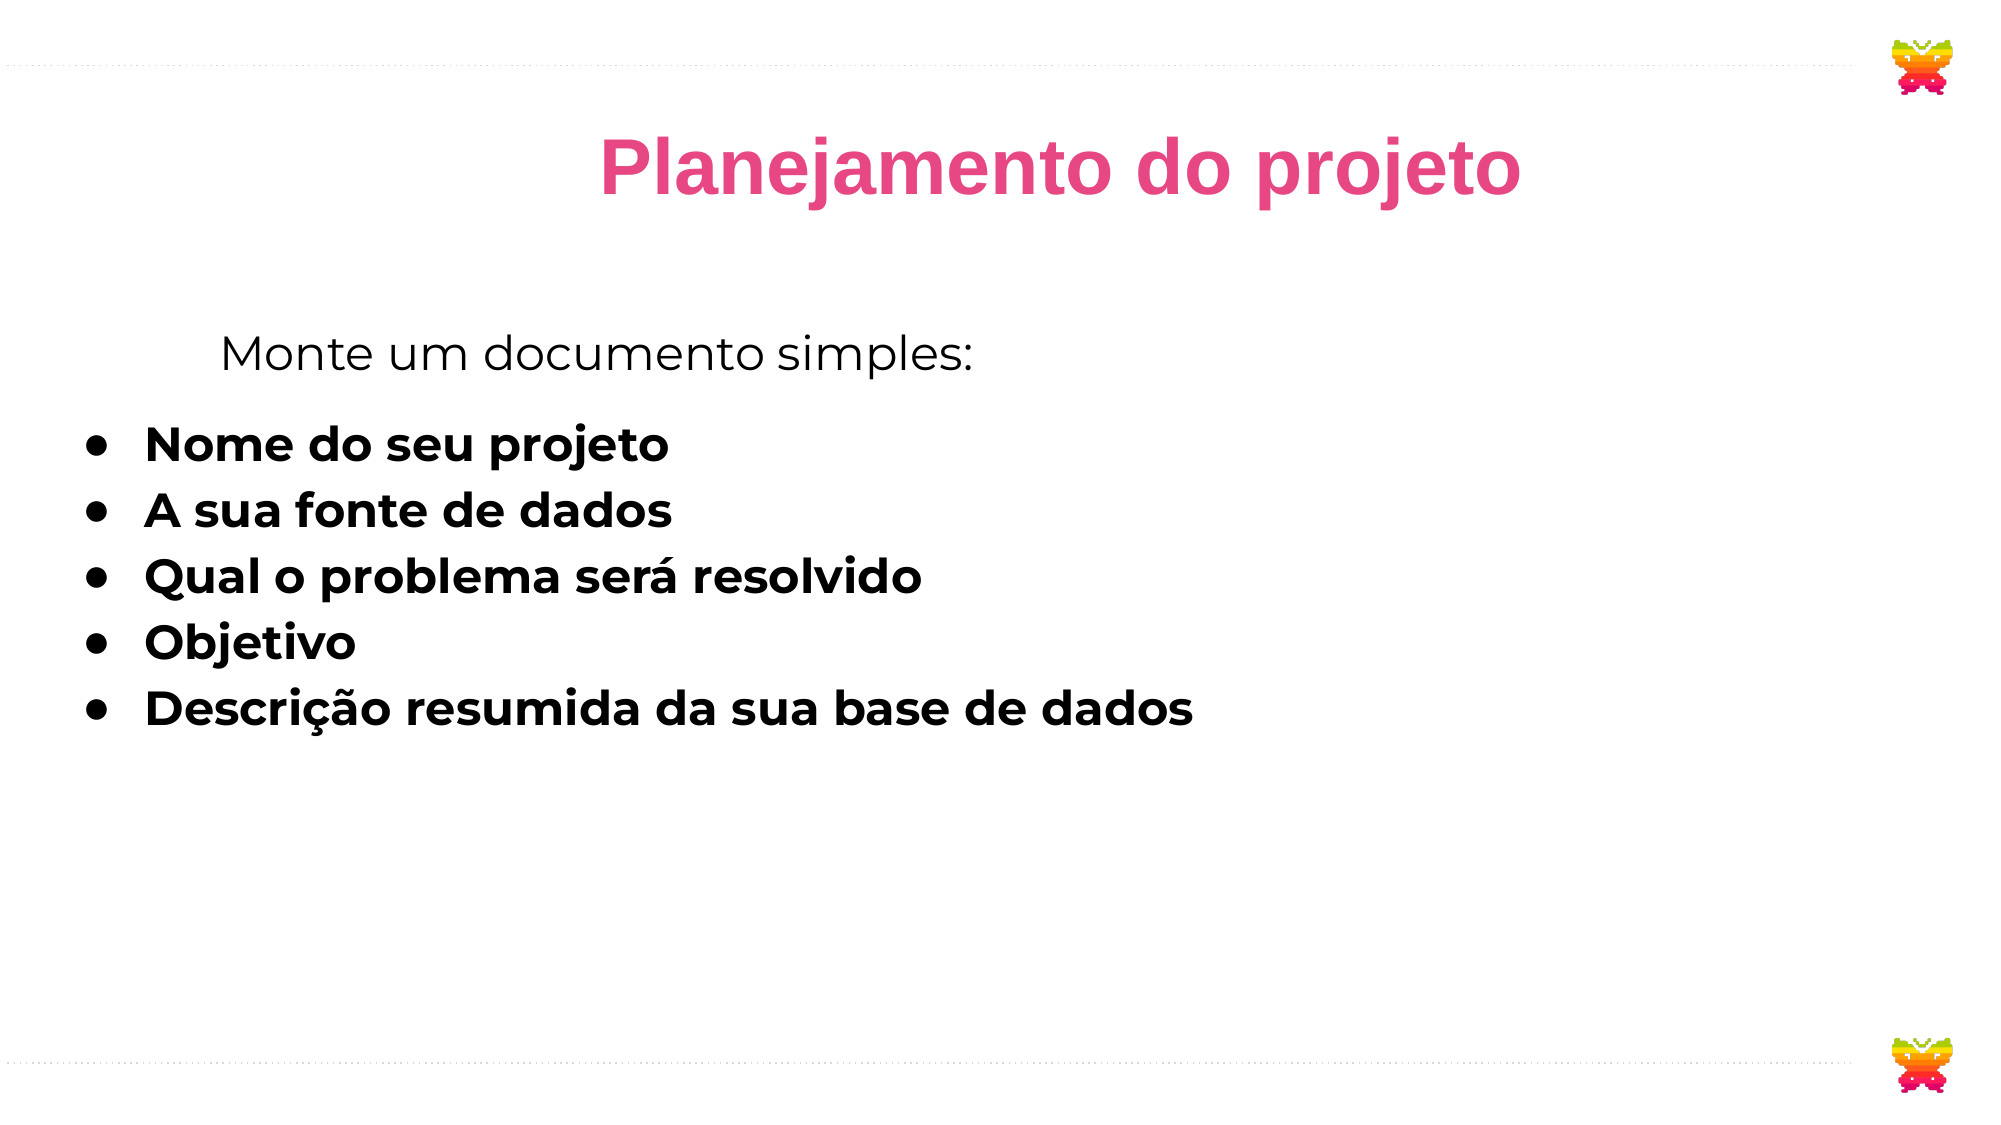

# Planejamento do projeto

Monte um documento simples:
Nome do seu projeto
A sua fonte de dados
Qual o problema será resolvido
Objetivo
Descrição resumida da sua base de dados